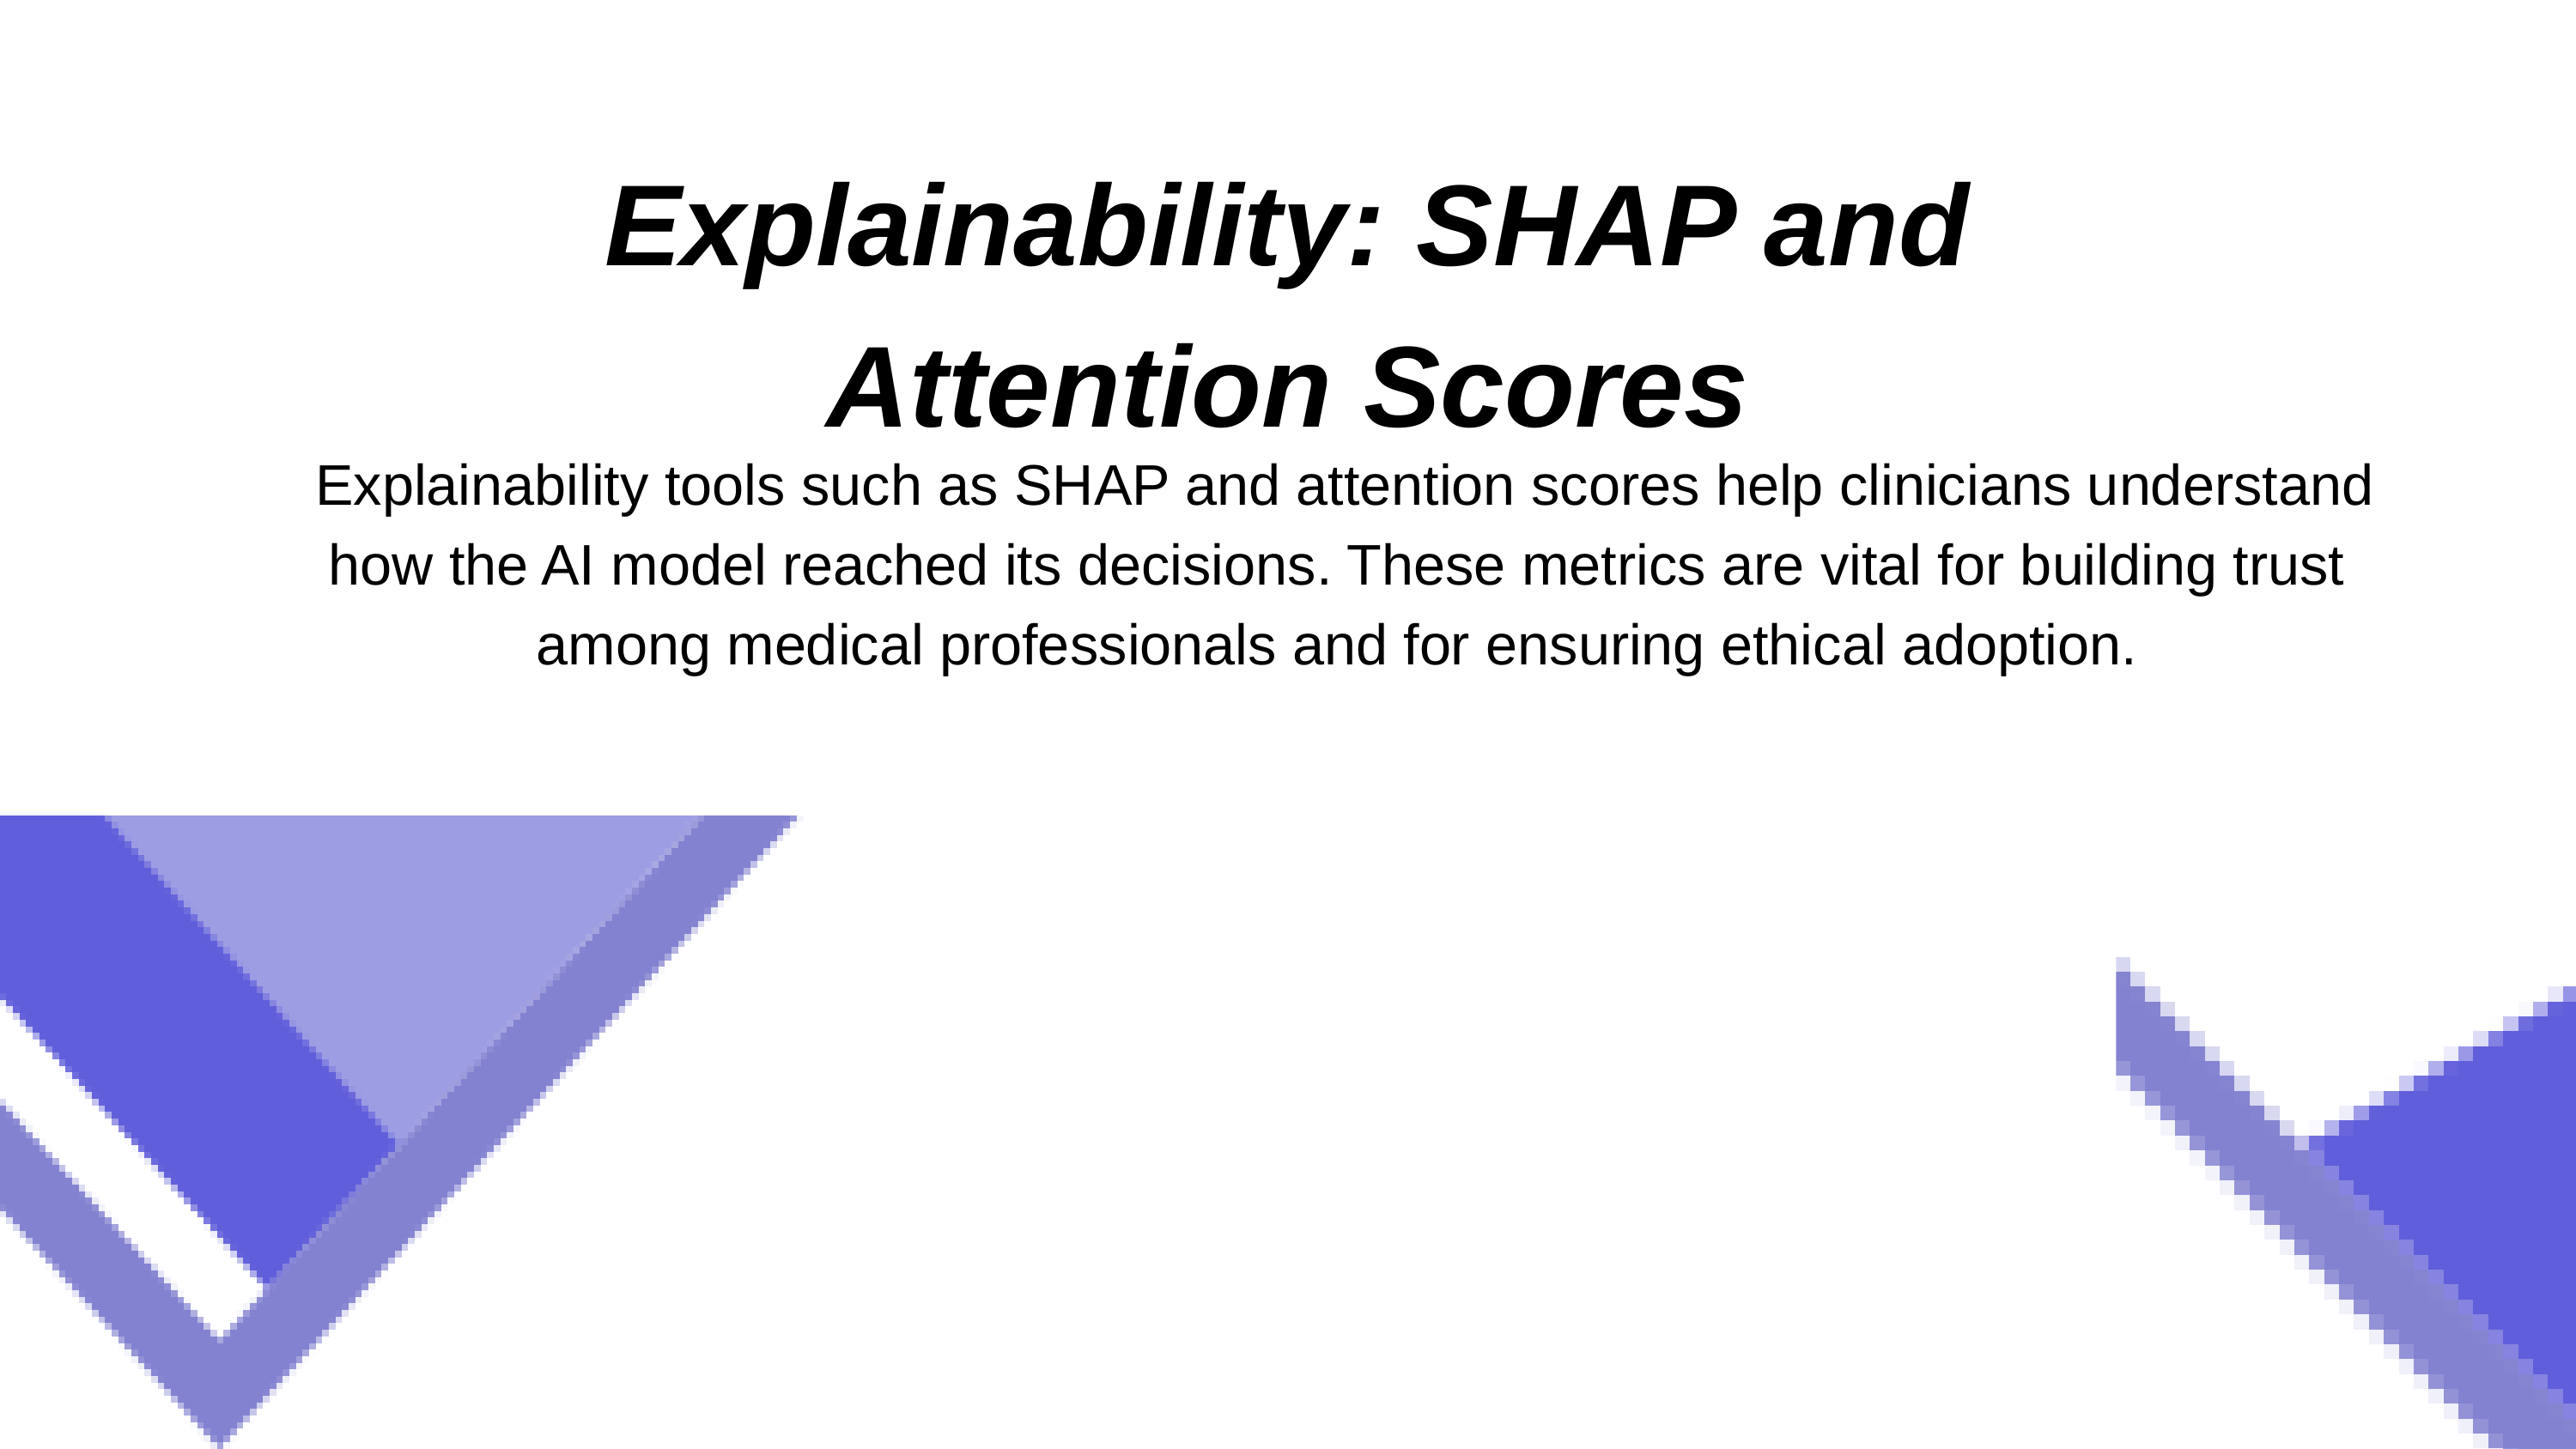

Explainability: SHAP and Attention Scores
 Explainability tools such as SHAP and attention scores help clinicians understand how the AI model reached its decisions. These metrics are vital for building trust among medical professionals and for ensuring ethical adoption.

66